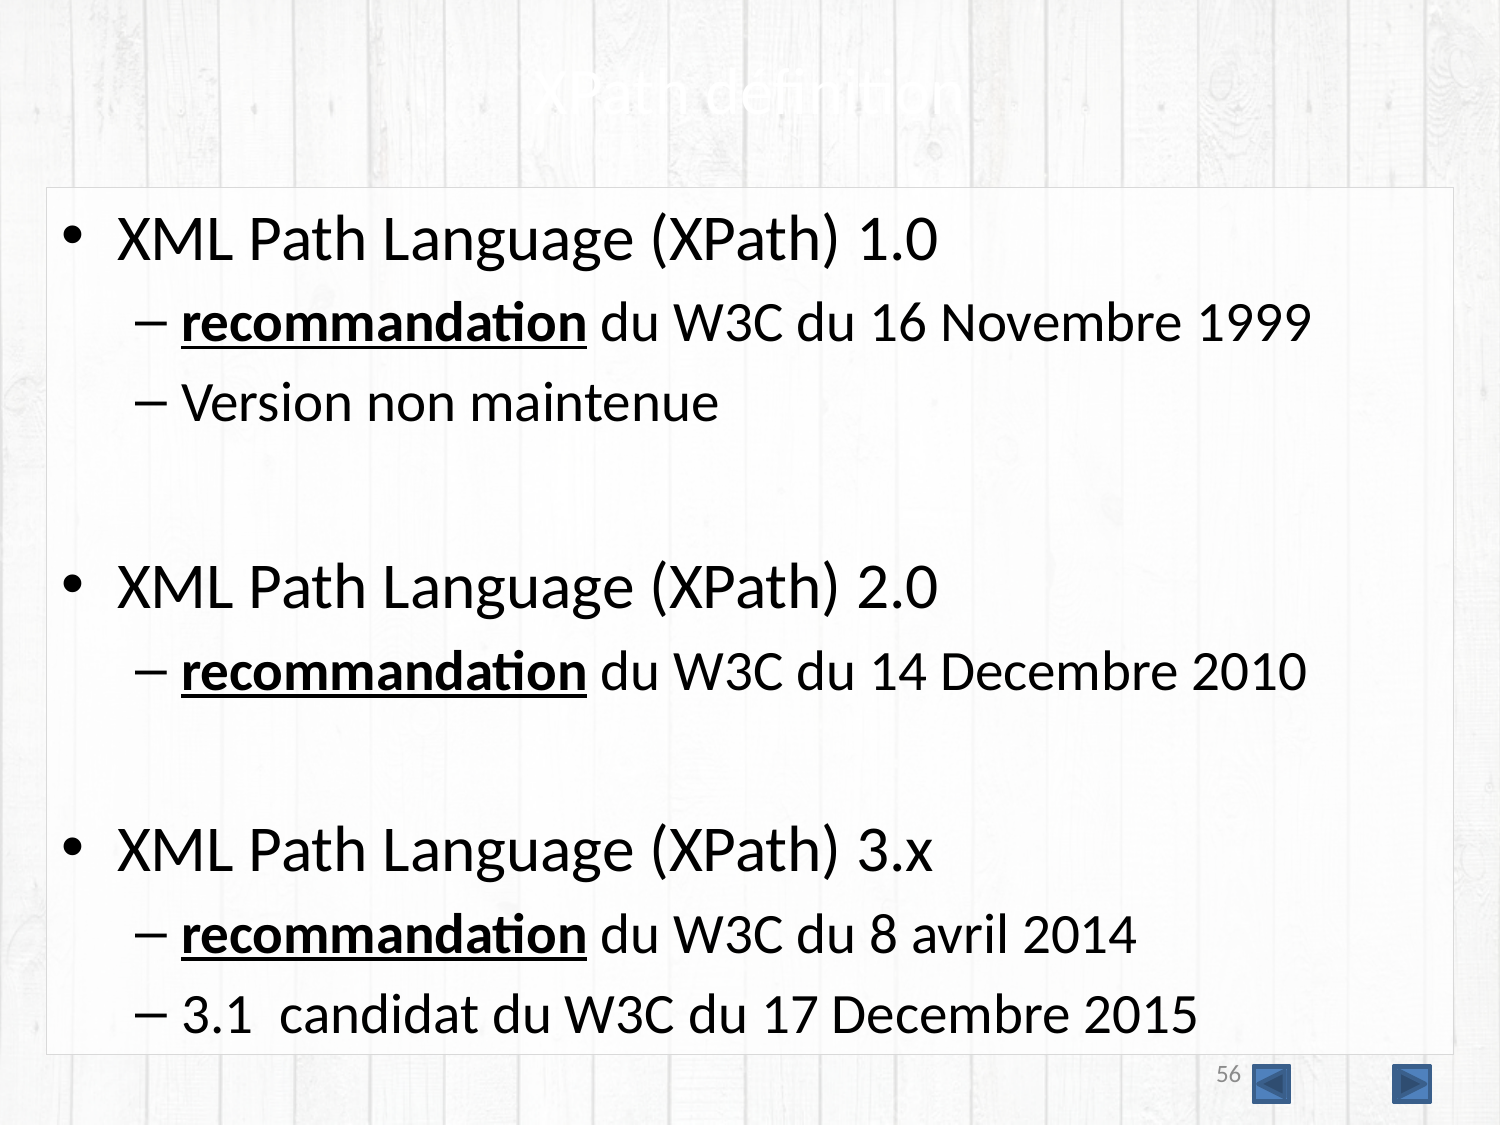

# XPath définition
XML Path Language (XPath) 1.0
recommandation du W3C du 16 Novembre 1999
Version non maintenue

XML Path Language (XPath) 2.0
recommandation du W3C du 14 Decembre 2010

XML Path Language (XPath) 3.x
recommandation du W3C du 8 avril 2014
3.1  candidat du W3C du 17 Decembre 2015

56